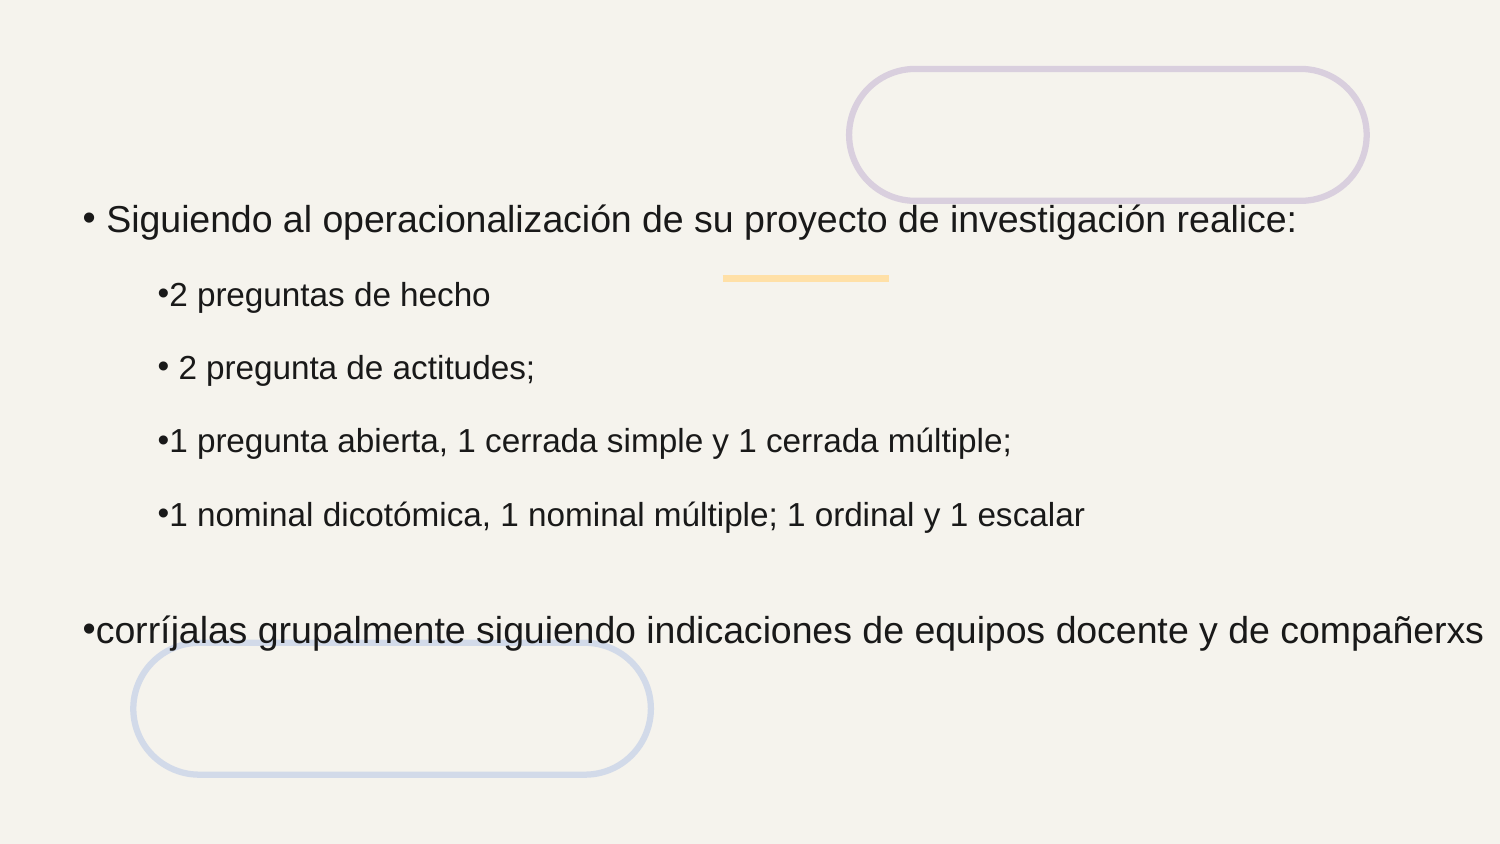

Siguiendo al operacionalización de su proyecto de investigación realice:
2 preguntas de hecho
 2 pregunta de actitudes;
1 pregunta abierta, 1 cerrada simple y 1 cerrada múltiple;
1 nominal dicotómica, 1 nominal múltiple; 1 ordinal y 1 escalar

corríjalas grupalmente siguiendo indicaciones de equipos docente y de compañerxs